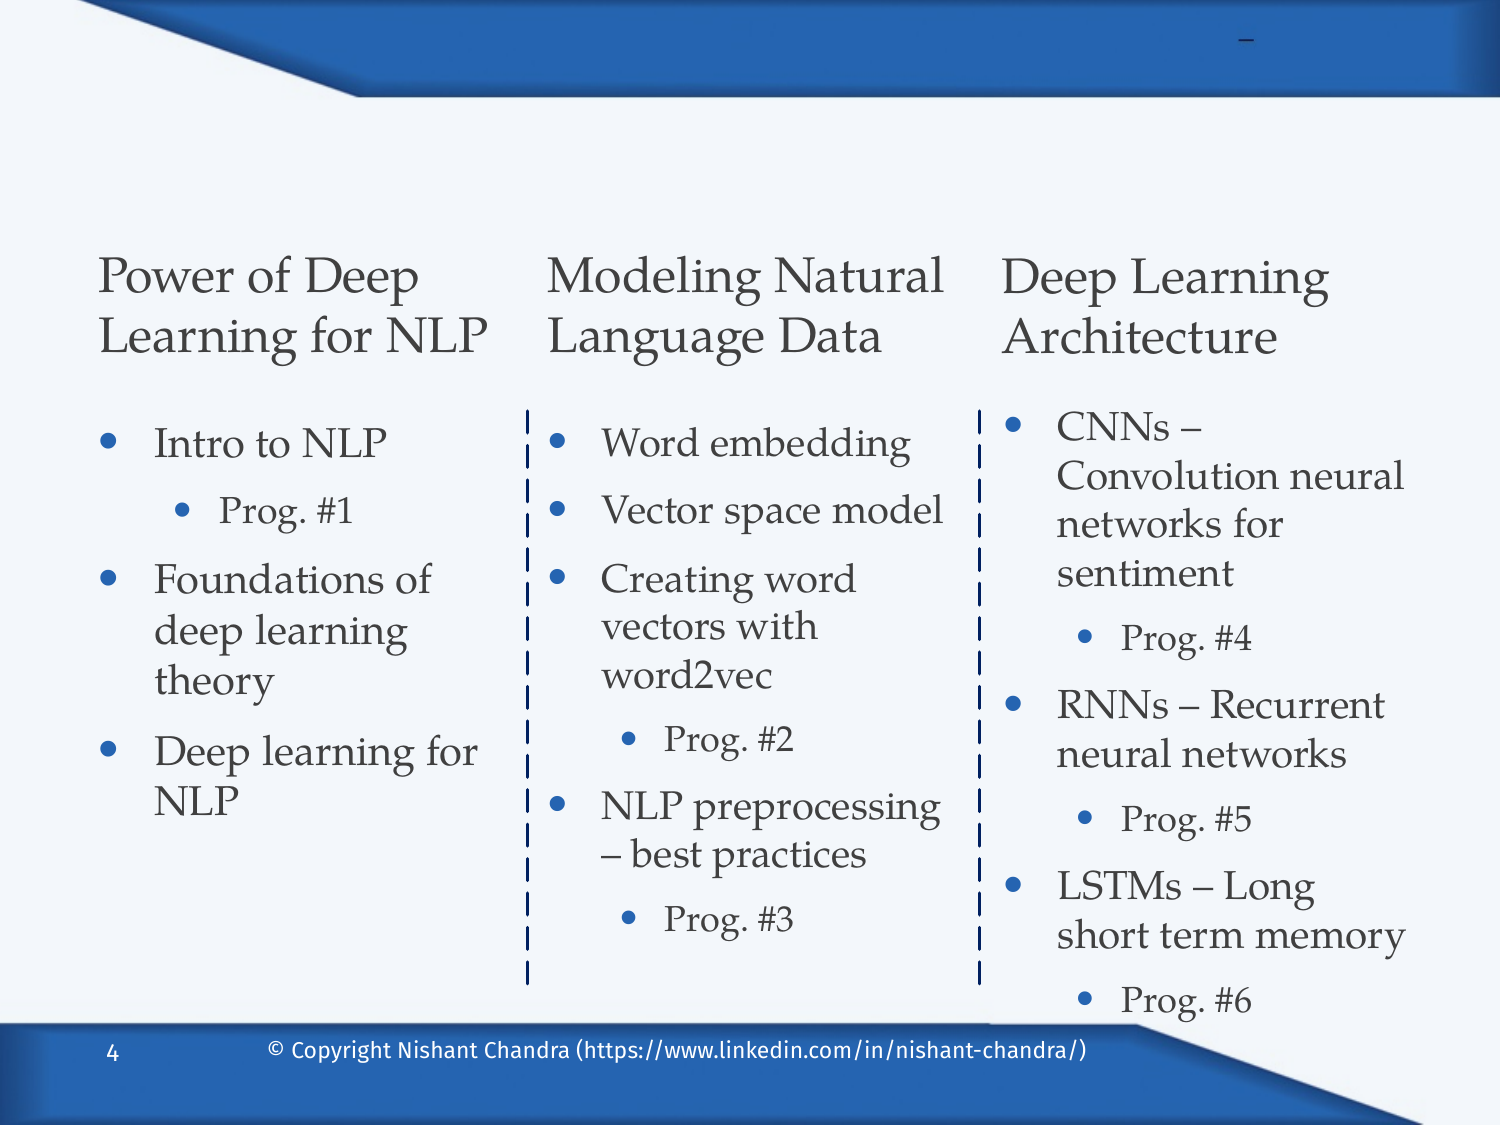

Modeling Natural Language Data
Power of Deep Learning for NLP
Deep Learning Architecture
CNNs – Convolution neural networks for sentiment
Prog. #4
RNNs – Recurrent neural networks
Prog. #5
LSTMs – Long short term memory
Prog. #6
Intro to NLP
Prog. #1
Foundations of deep learning theory
Deep learning for NLP
Word embedding
Vector space model
Creating word vectors with word2vec
Prog. #2
NLP preprocessing – best practices
Prog. #3
© Copyright Nishant Chandra (https://www.linkedin.com/in/nishant-chandra/)
4